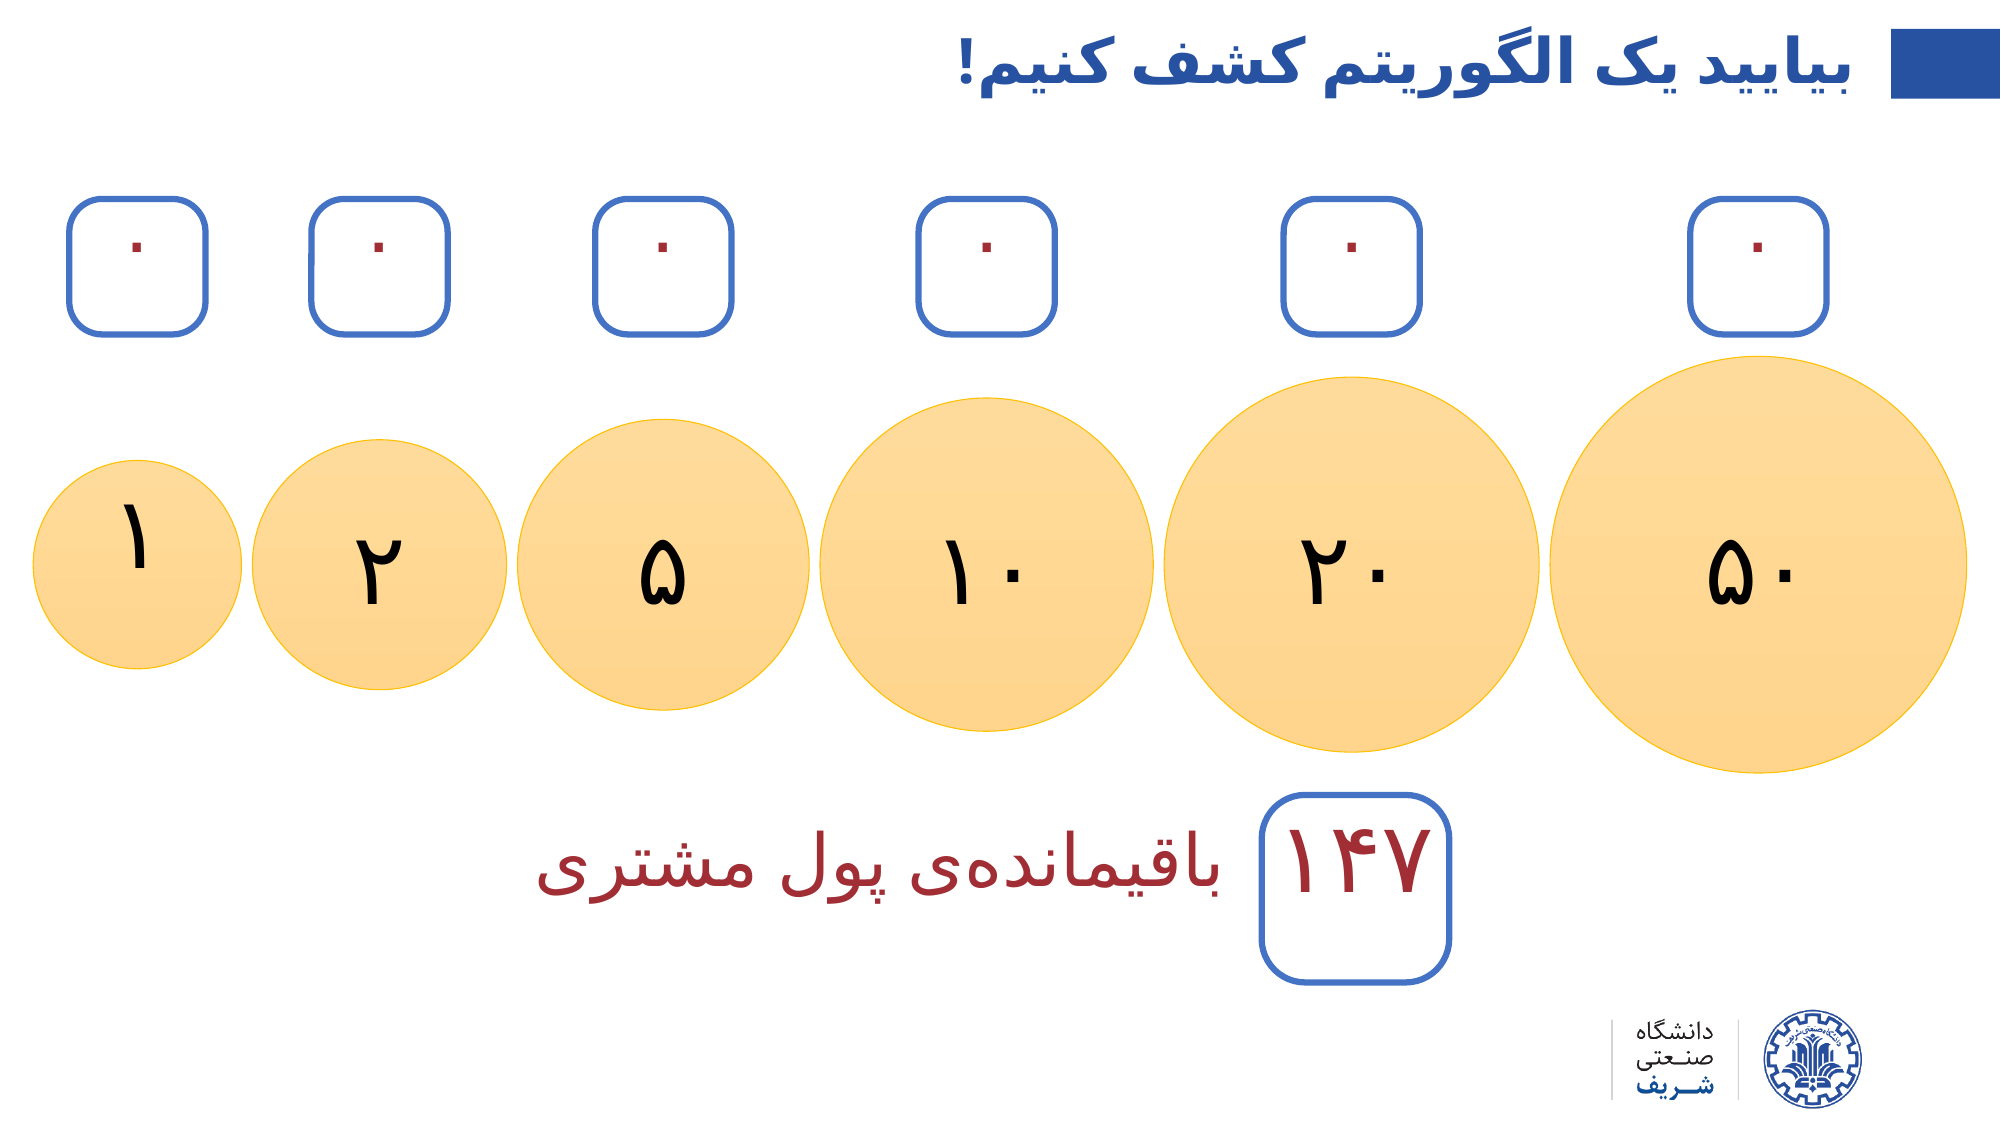

بیایید یک الگوریتم کشف کنیم!
۰
۰
۰
۰
۰
۰
۵۰
۲۰
۱۰
۵
۲
۱
۱۴۷
باقیمانده‌ی پول مشتری